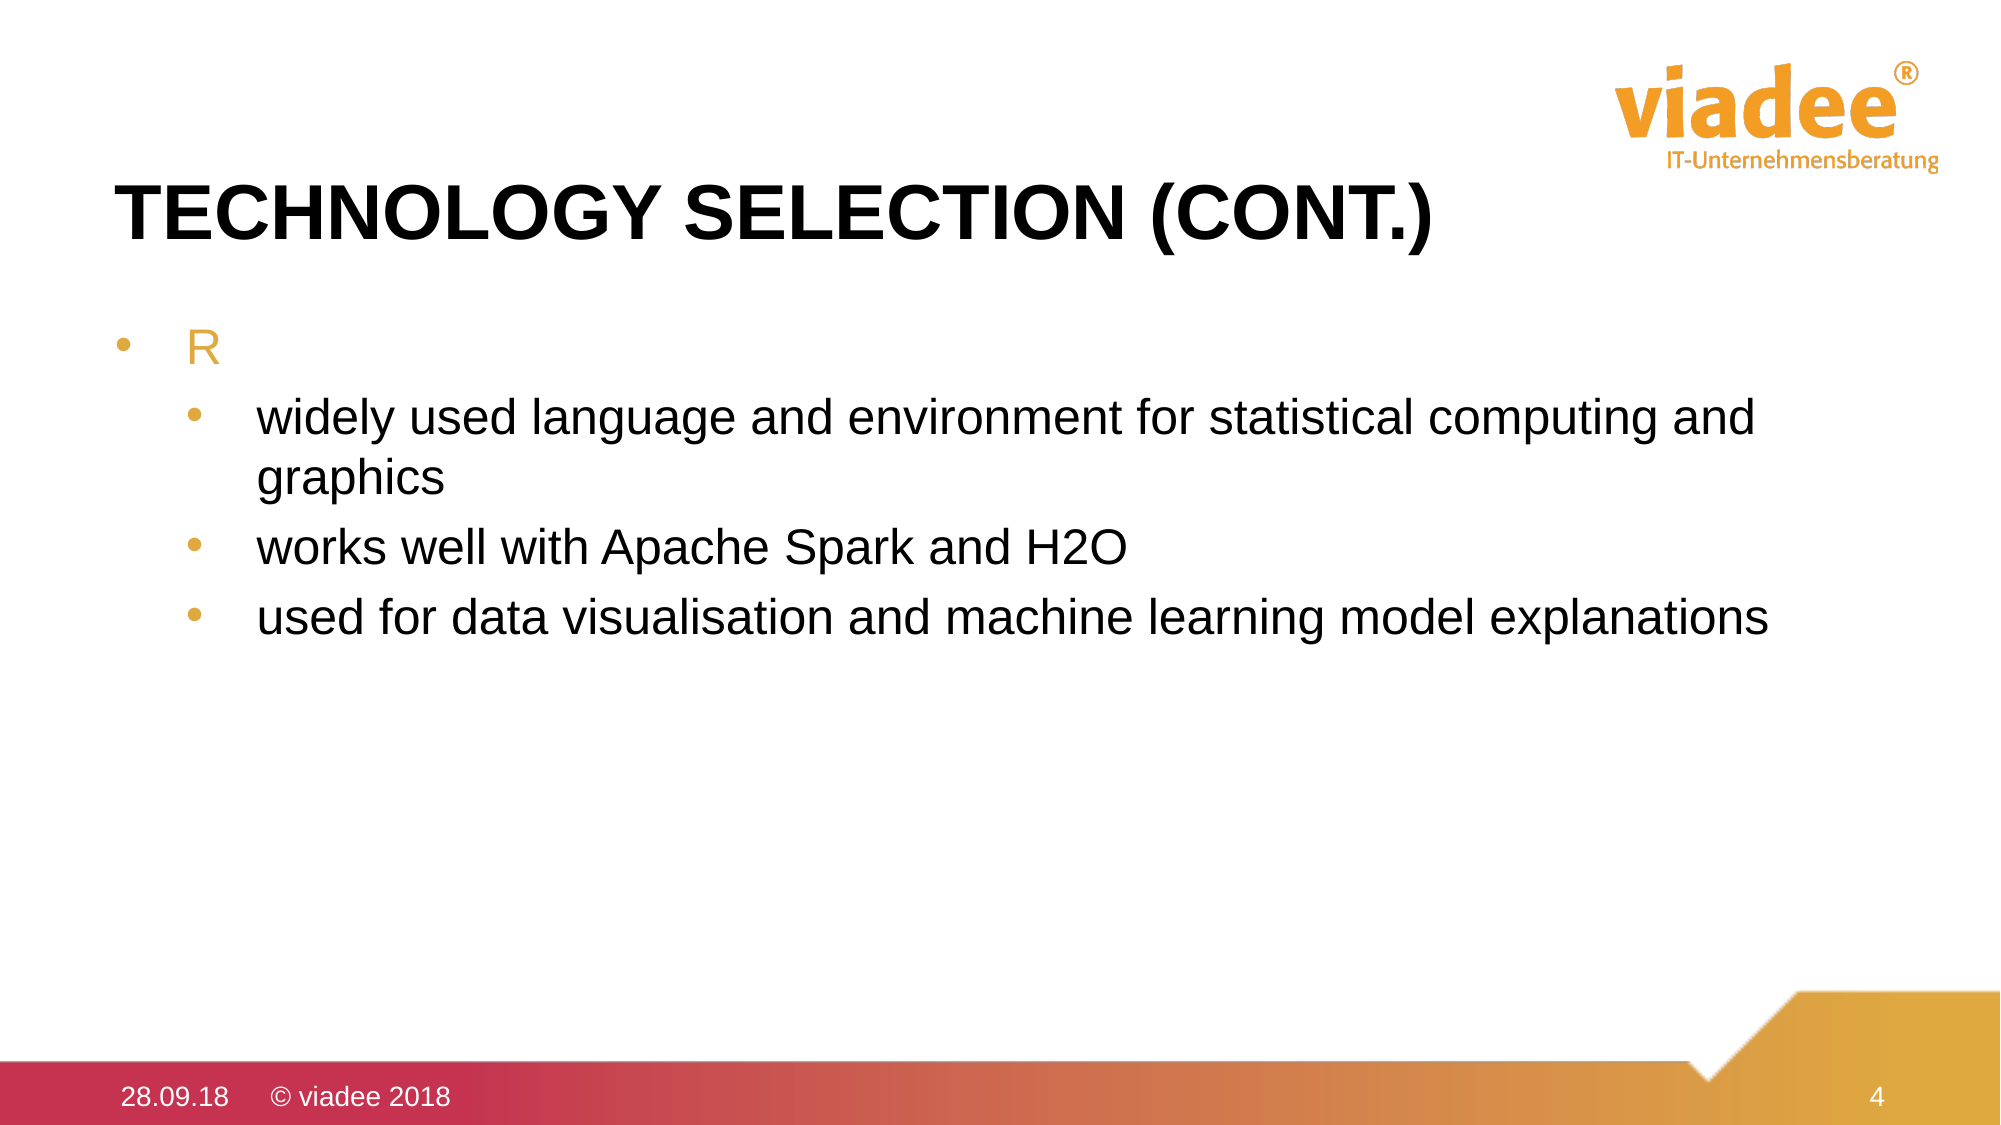

# Technology selection (cont.)
R
widely used language and environment for statistical computing and graphics
works well with Apache Spark and H2O
used for data visualisation and machine learning model explanations

28.09.18	© viadee 2018
4